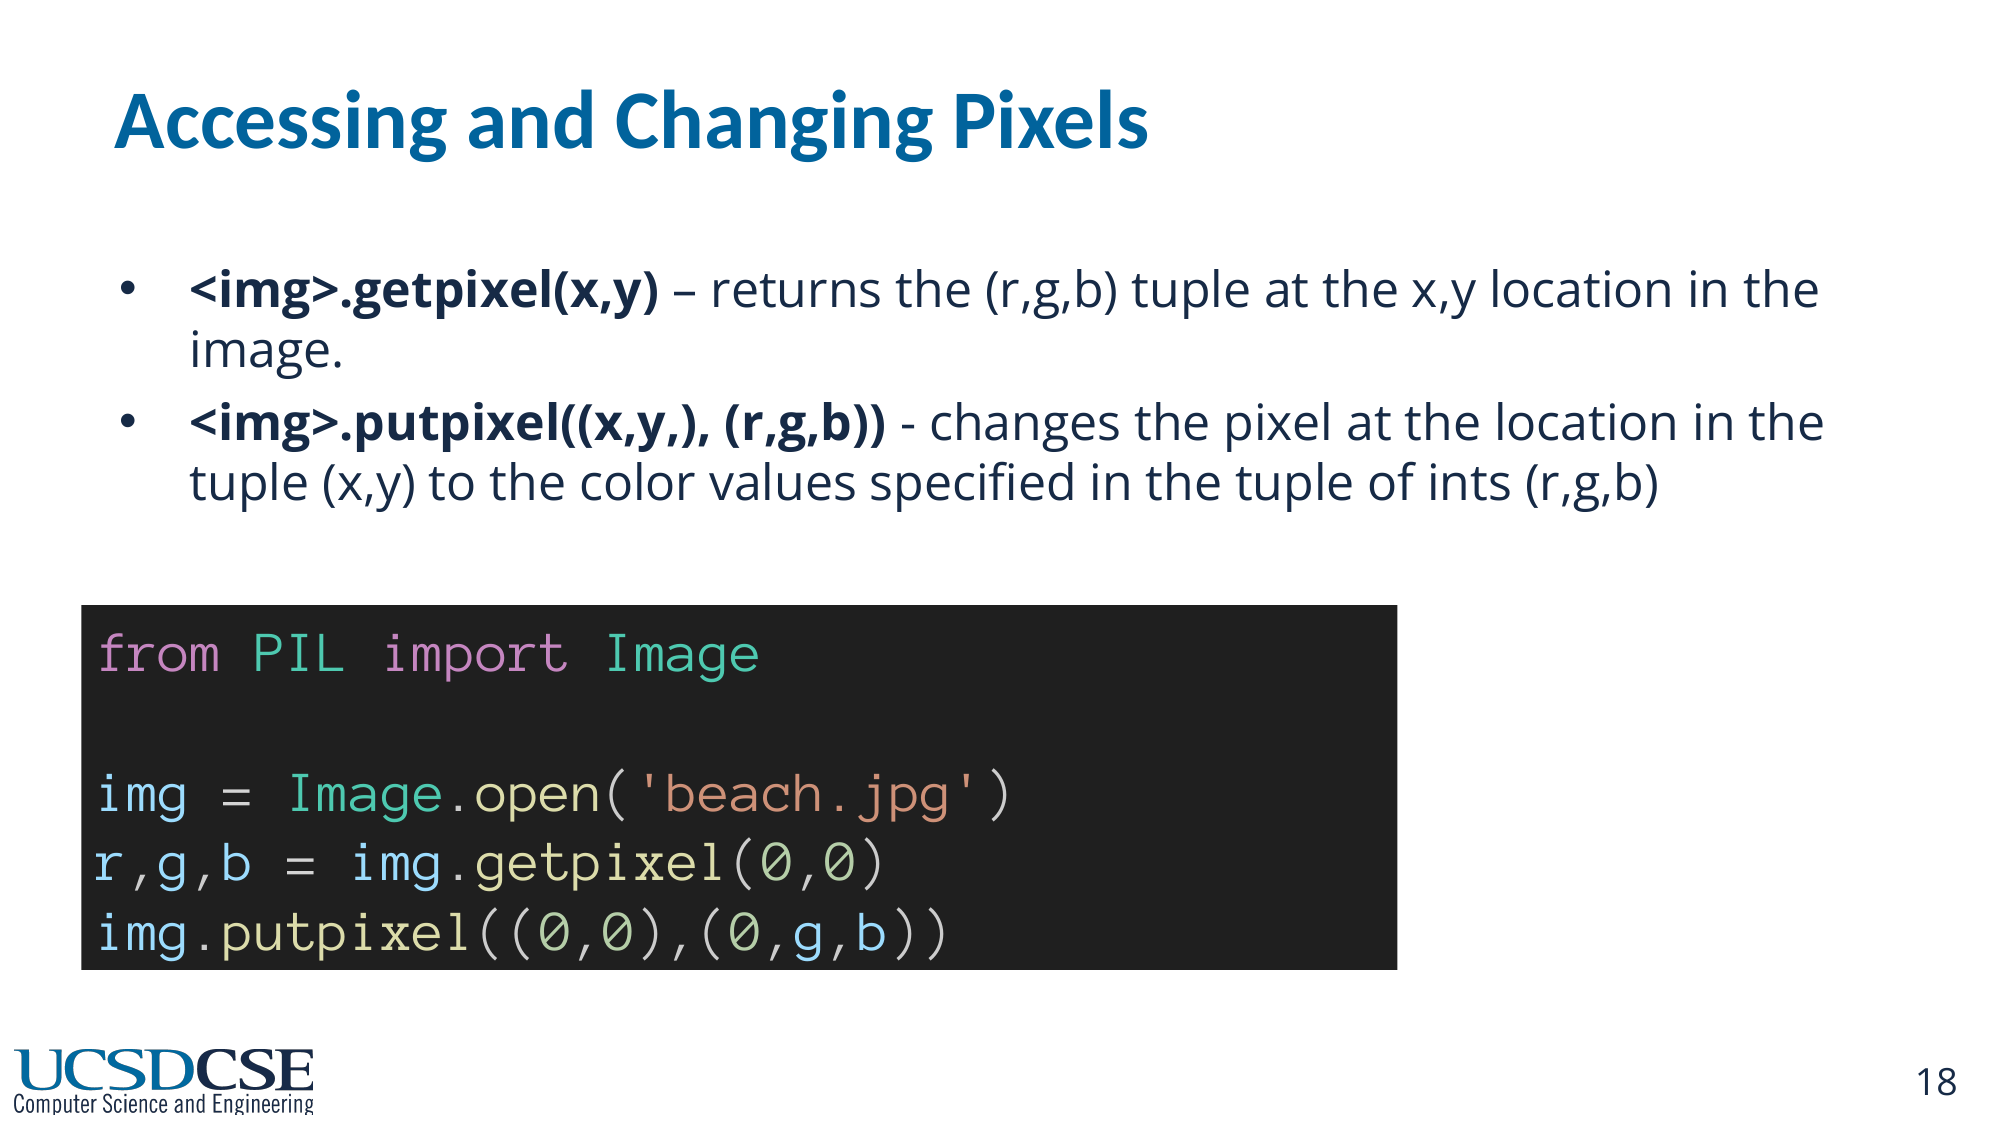

# Accessing and Changing Pixels
<img>.getpixel(x,y) – returns the (r,g,b) tuple at the x,y location in the image.
<img>.putpixel((x,y,), (r,g,b)) - changes the pixel at the location in the tuple (x,y) to the color values specified in the tuple of ints (r,g,b)
from PIL import Image
img = Image.open('beach.jpg')
r,g,b = img.getpixel(0,0)
img.putpixel((0,0),(0,g,b))